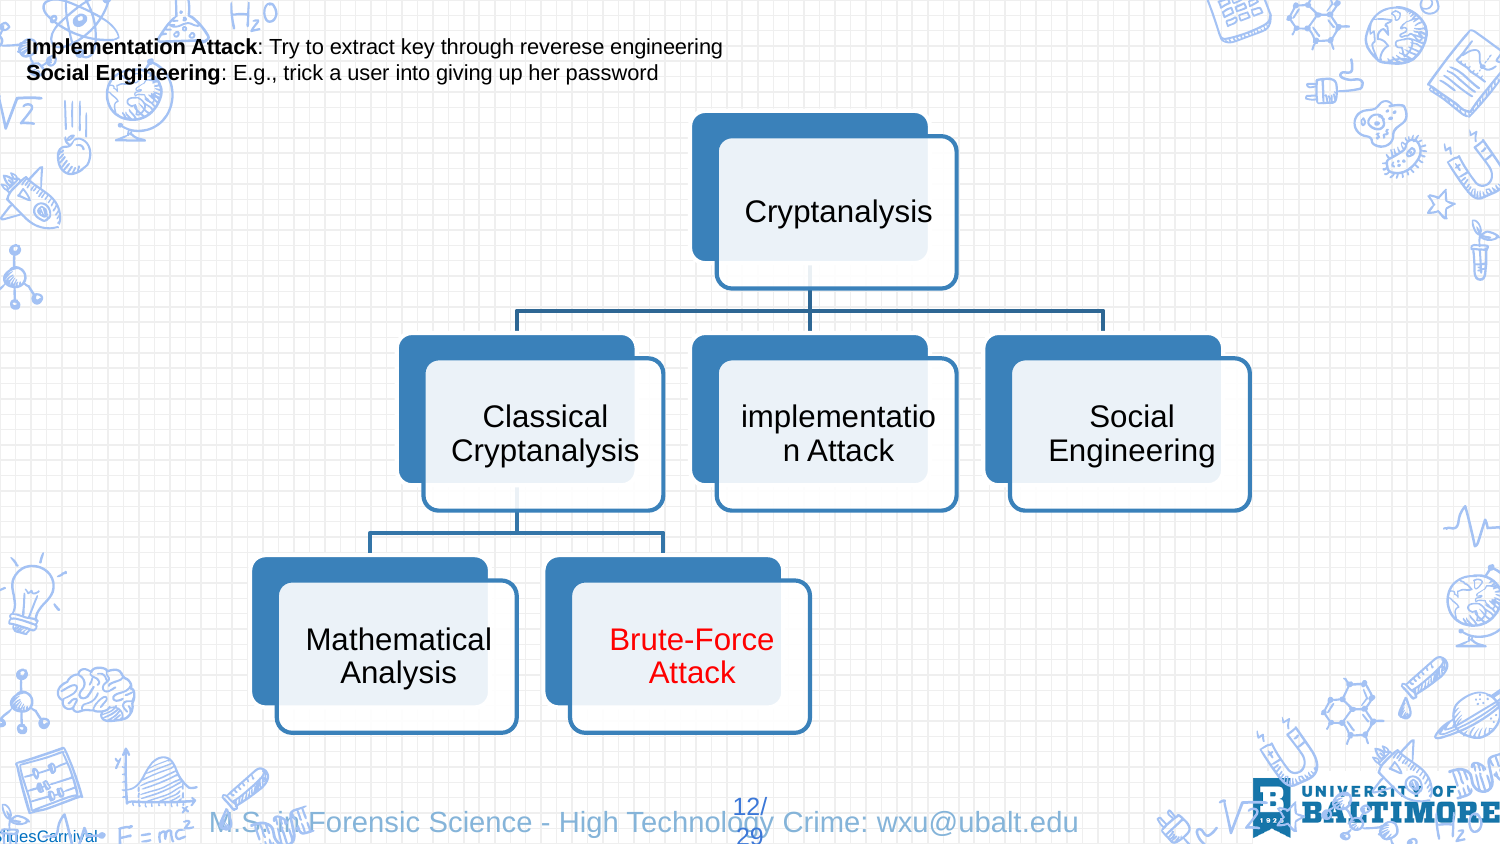

Implementation Attack: Try to extract key through reverese engineering
Social Engineering: E.g., trick a user into giving up her password
Cryptanalysis
Classical Cryptanalysis
Mathematical Analysis
Brute-Force Attack
implementation Attack
Social Engineering
12/29